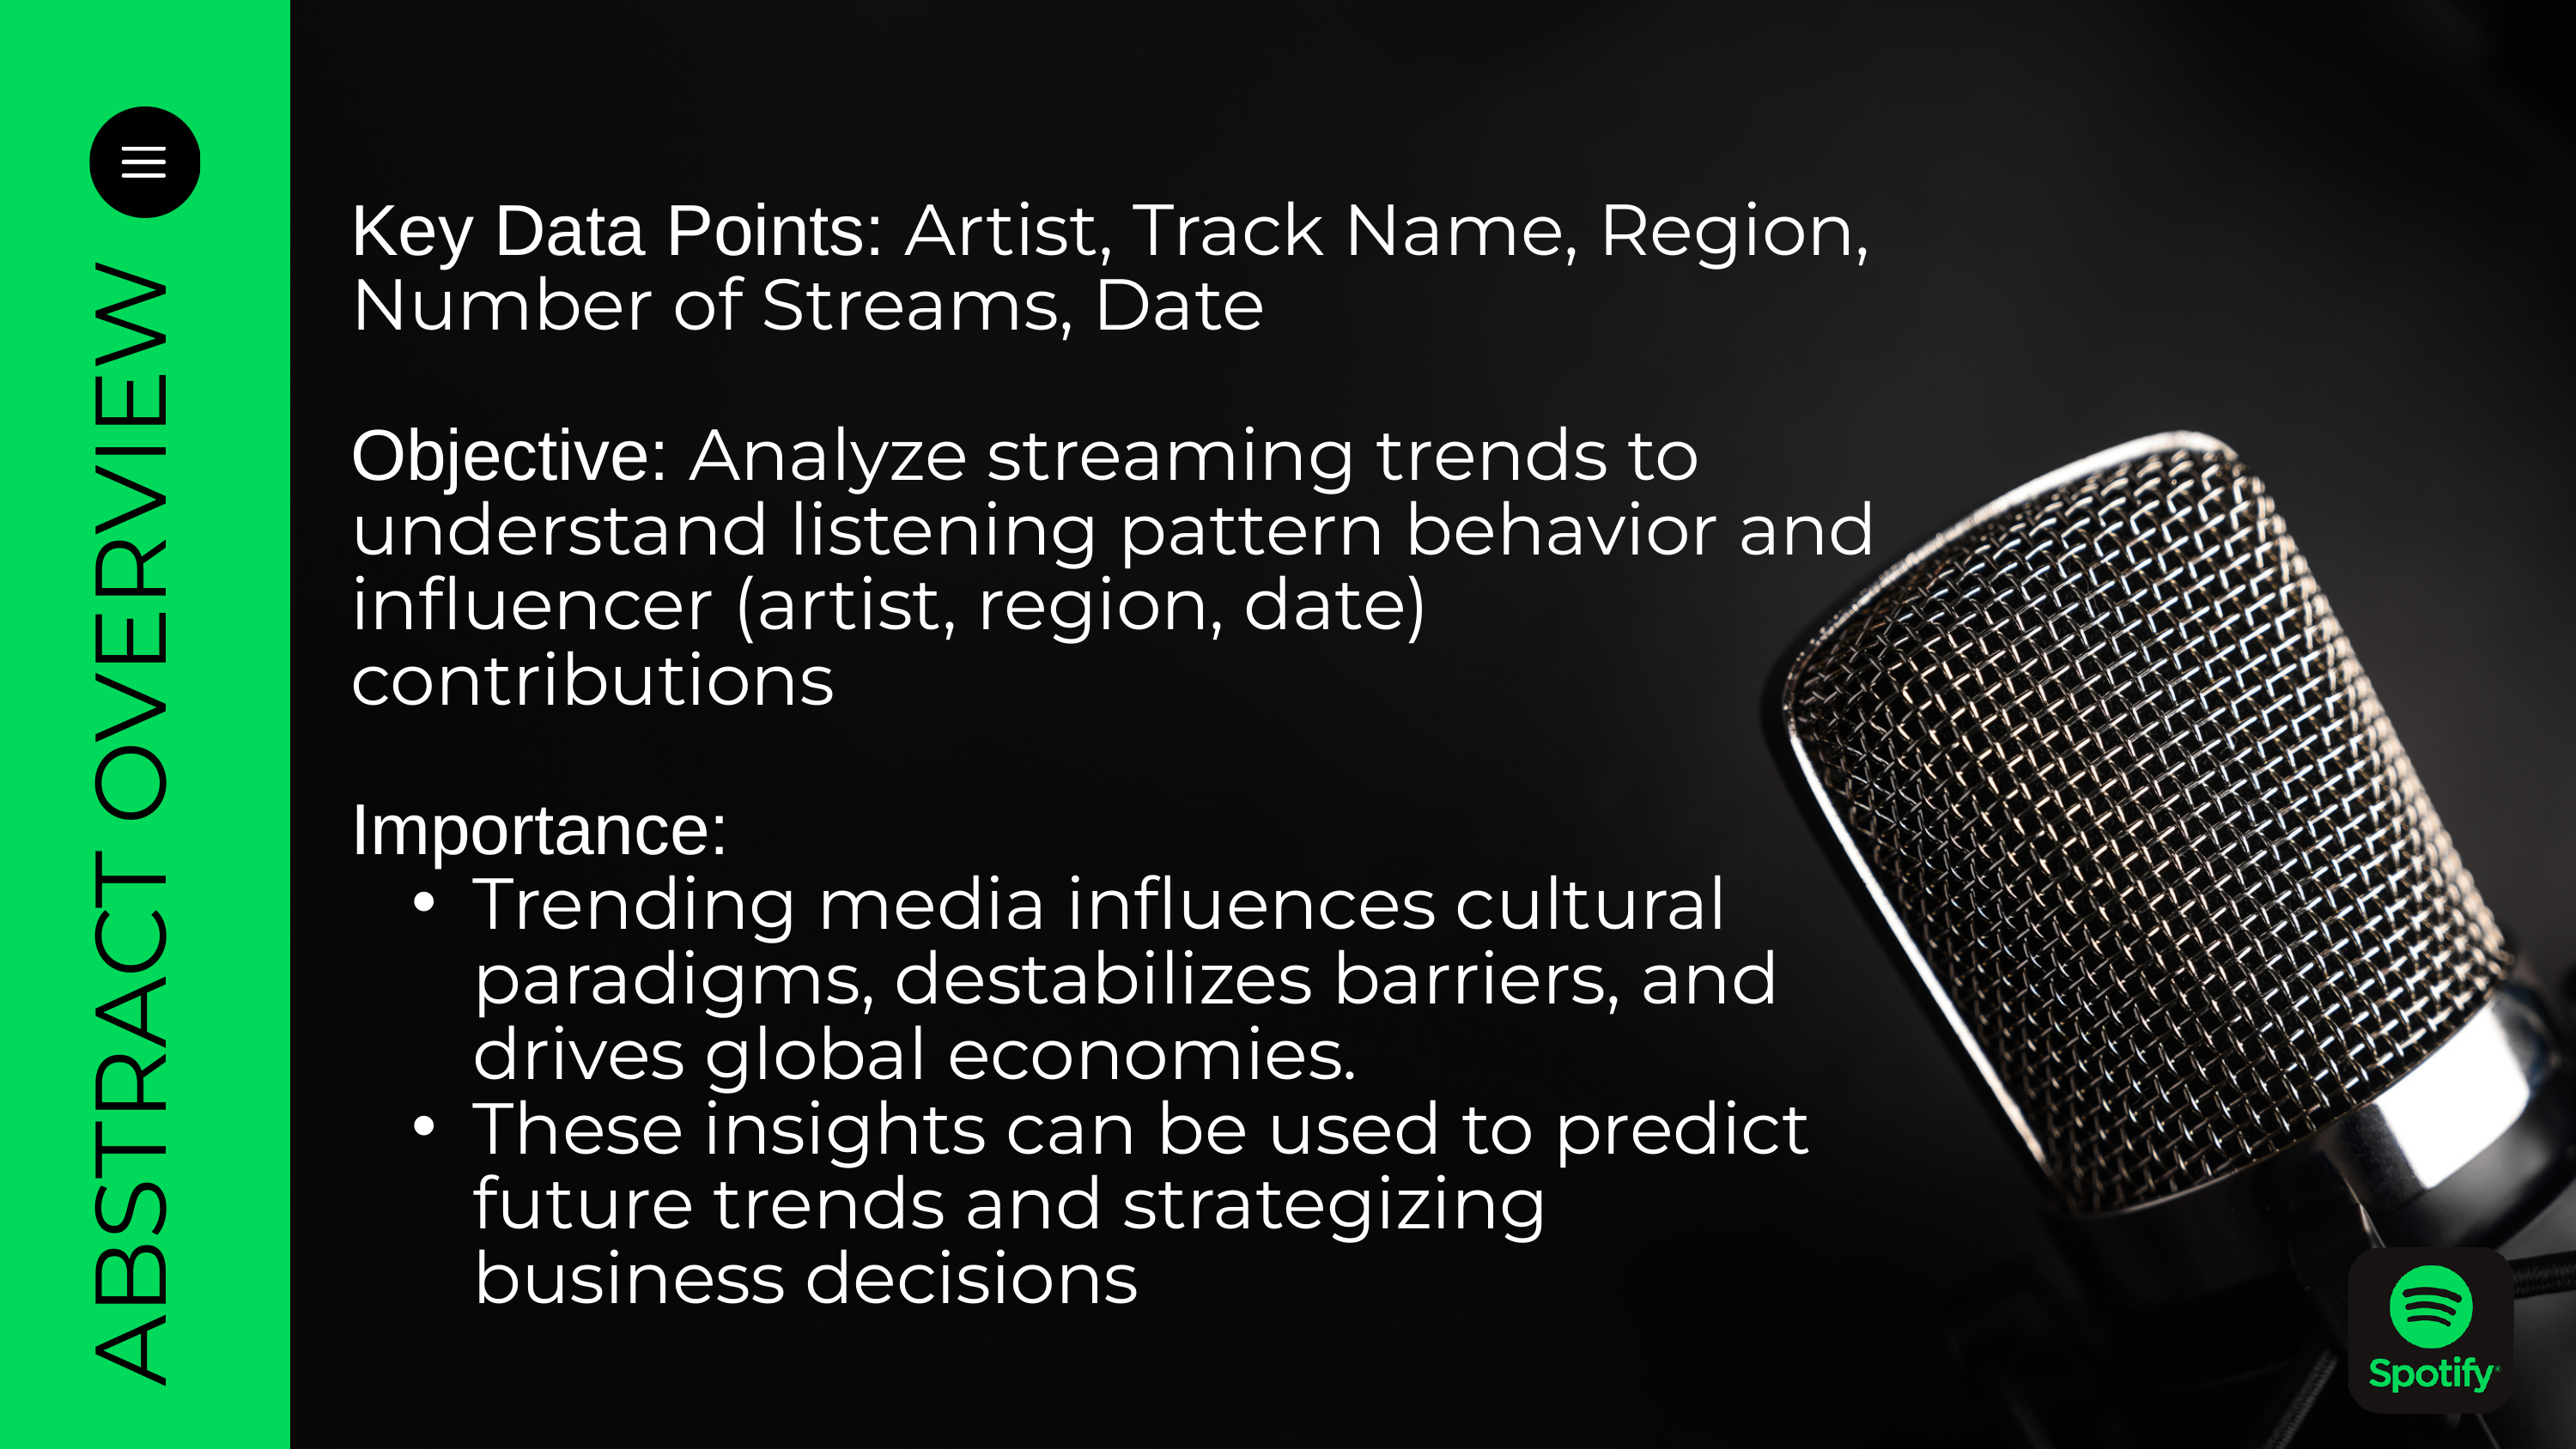

Key Data Points: Artist, Track Name, Region, Number of Streams, Date

Objective: Analyze streaming trends to understand listening pattern behavior and influencer (artist, region, date) contributions

Importance:
Trending media influences cultural paradigms, destabilizes barriers, and drives global economies.
These insights can be used to predict future trends and strategizing business decisions

ABSTRACT OVERVIEW